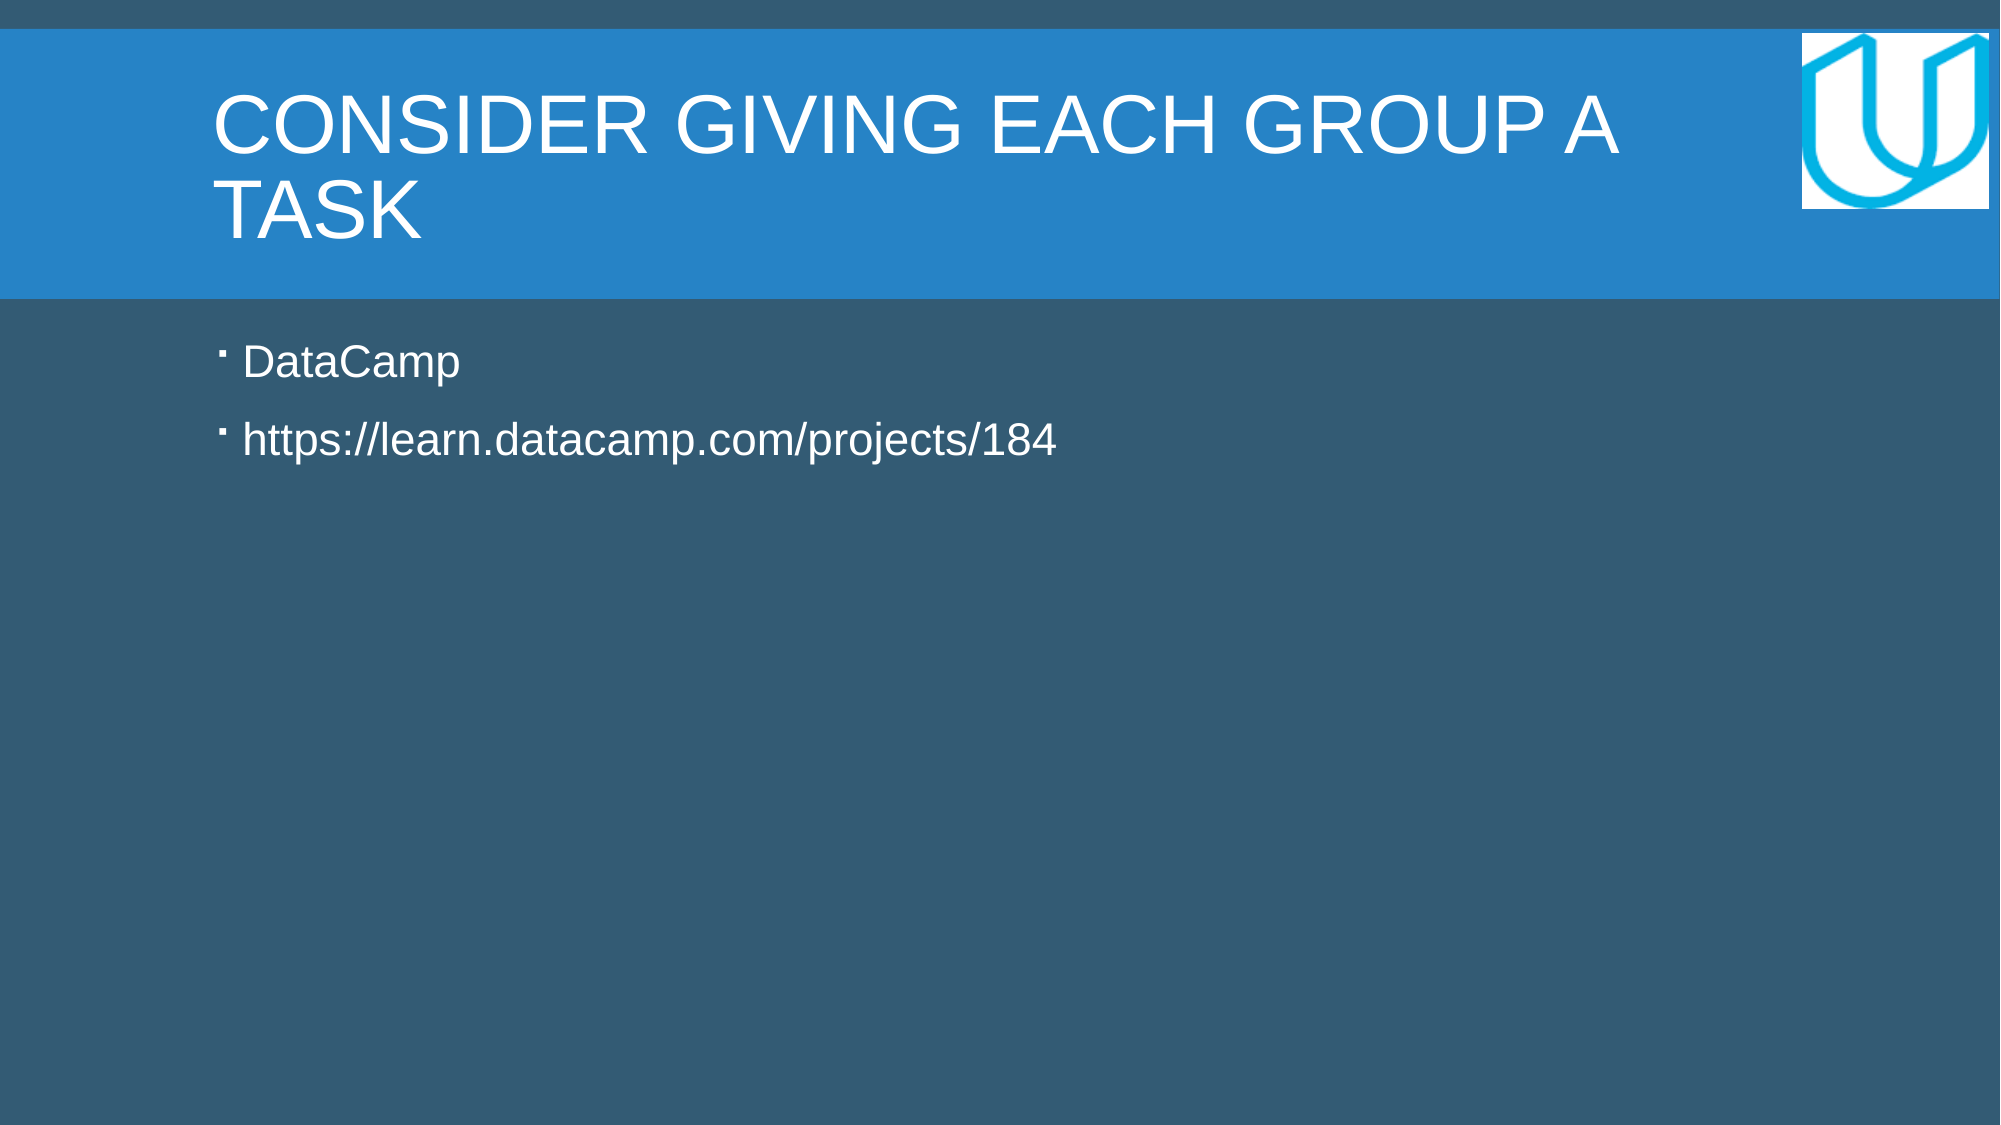

# Consider giving each group a task
DataCamp
https://learn.datacamp.com/projects/184